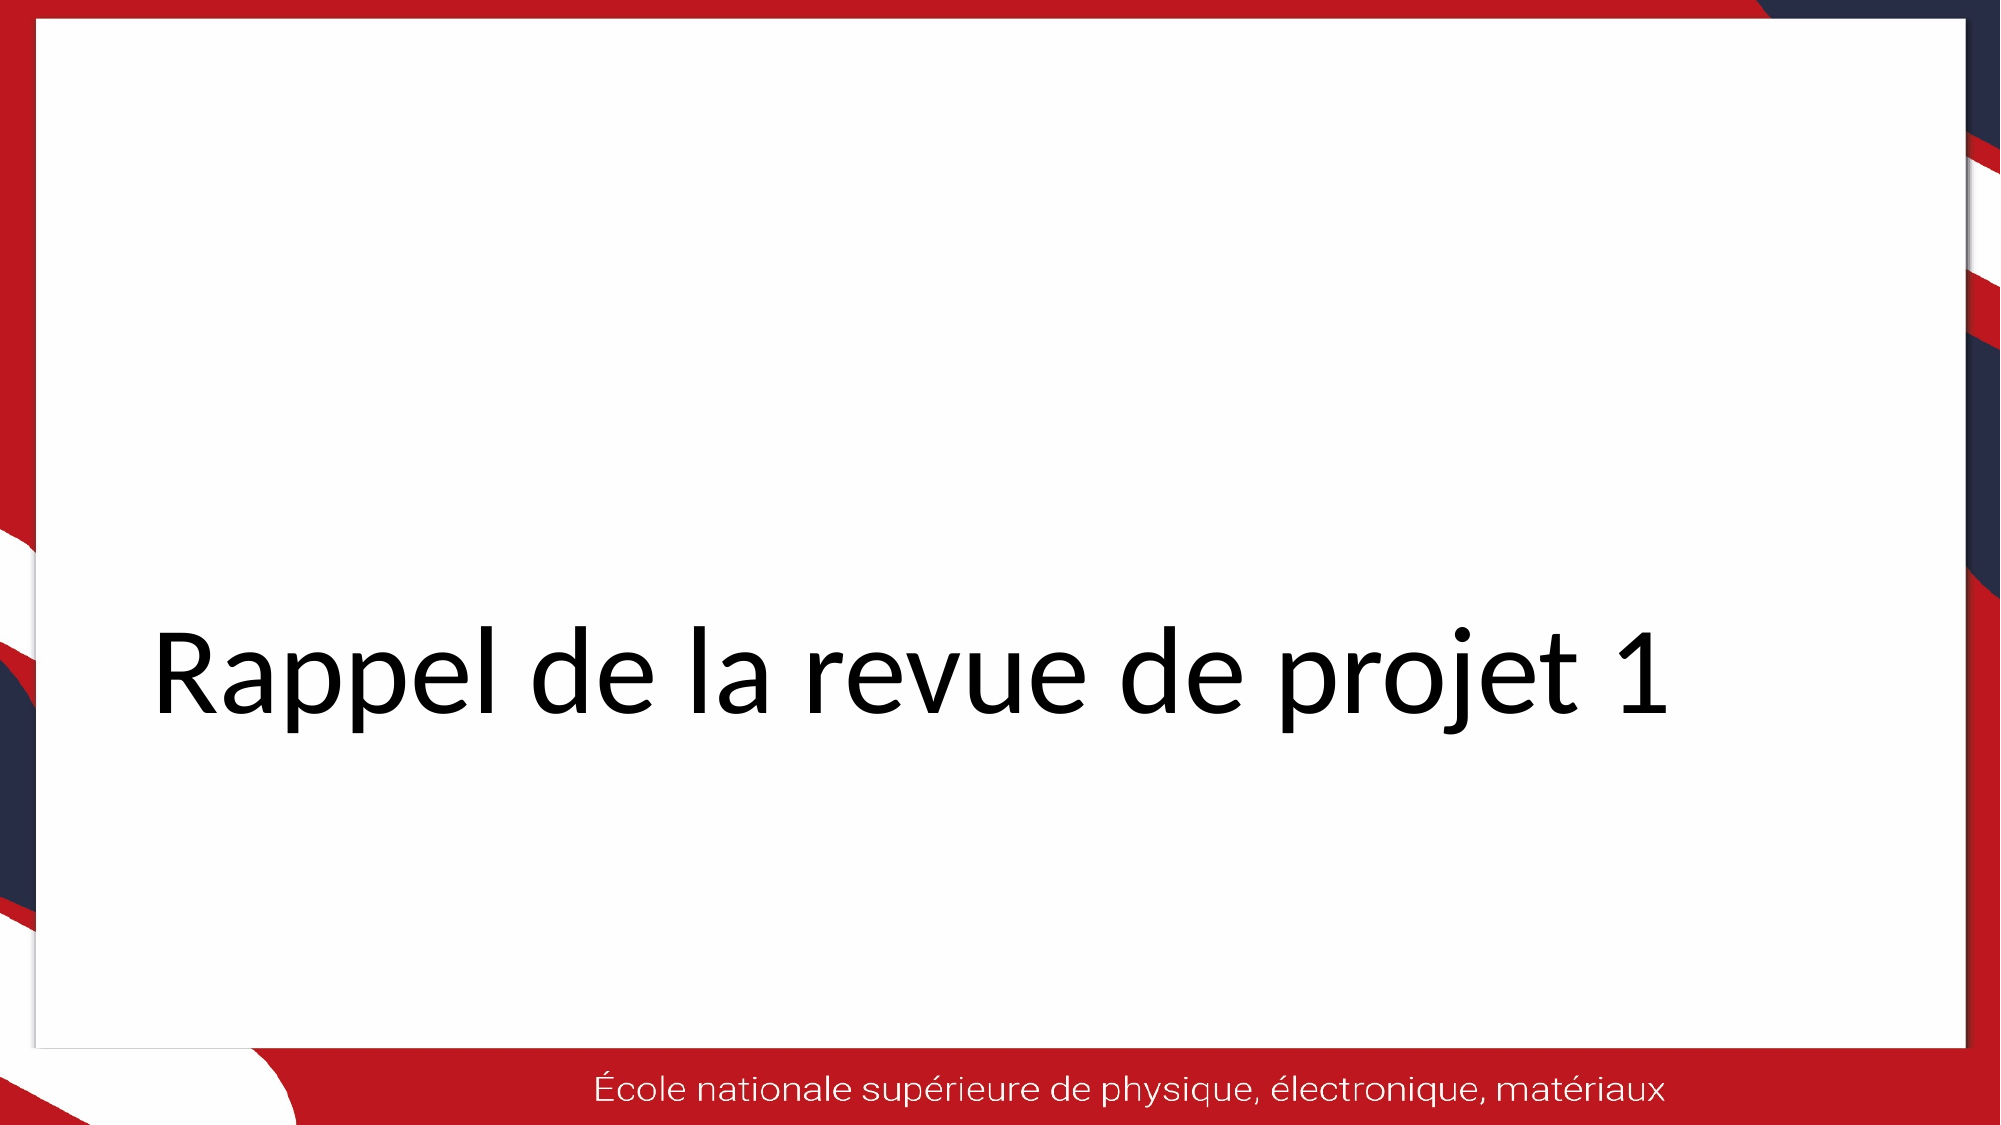

# Rappel de la revue de projet 1

3